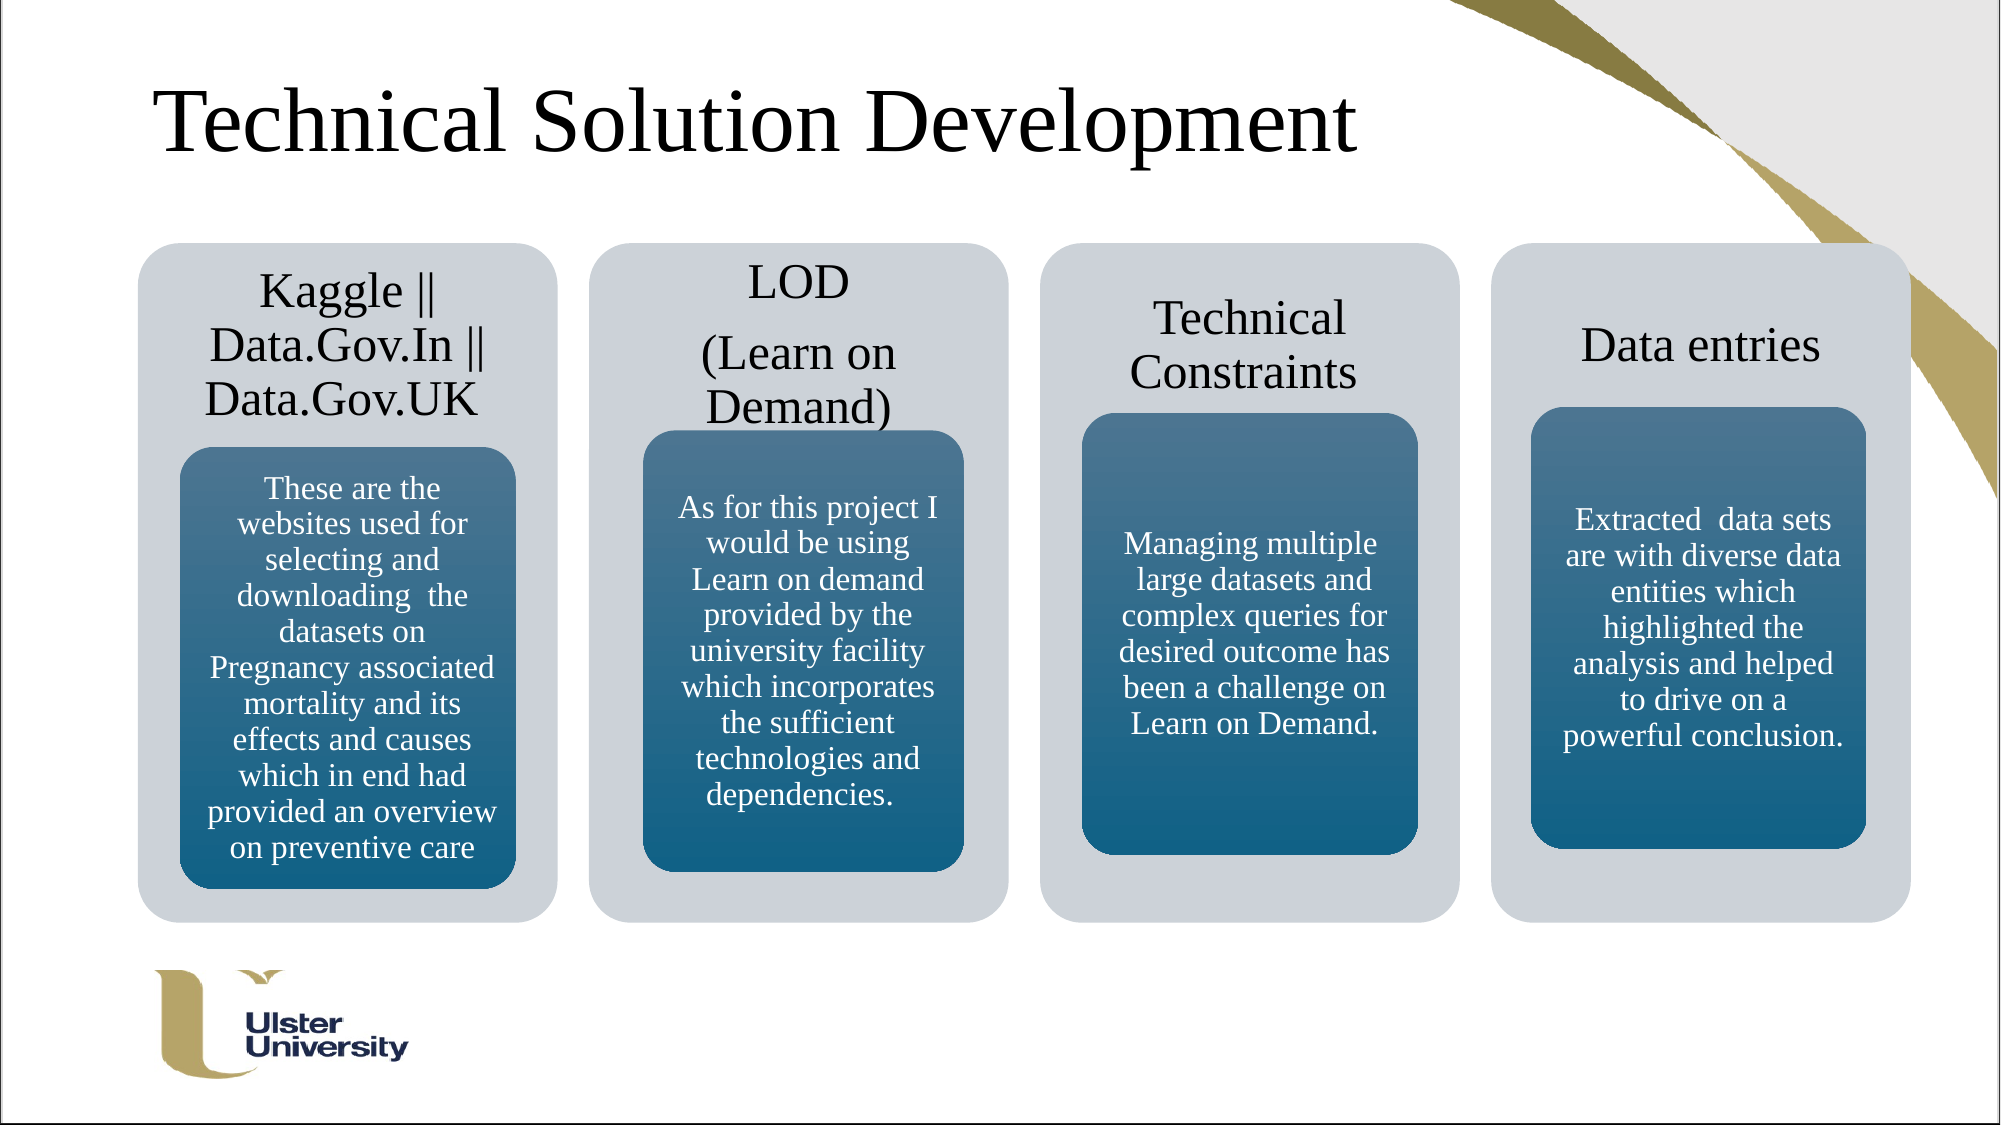

# Technical Solution Development
Kaggle || Data.Gov.In || Data.Gov.UK
These are the websites used for selecting and downloading  the datasets on Pregnancy associated mortality and its effects and causes which in end had provided an overview on preventive care
LOD
(Learn on Demand)
As for this project I would be using Learn on demand provided by the university facility which incorporates the sufficient technologies and dependencies.
Technical Constraints
Managing multiple  large datasets and complex queries for desired outcome has been a challenge on Learn on Demand.
Data entries
Extracted  data sets are with diverse data entities which highlighted the analysis and helped to drive on a powerful conclusion.